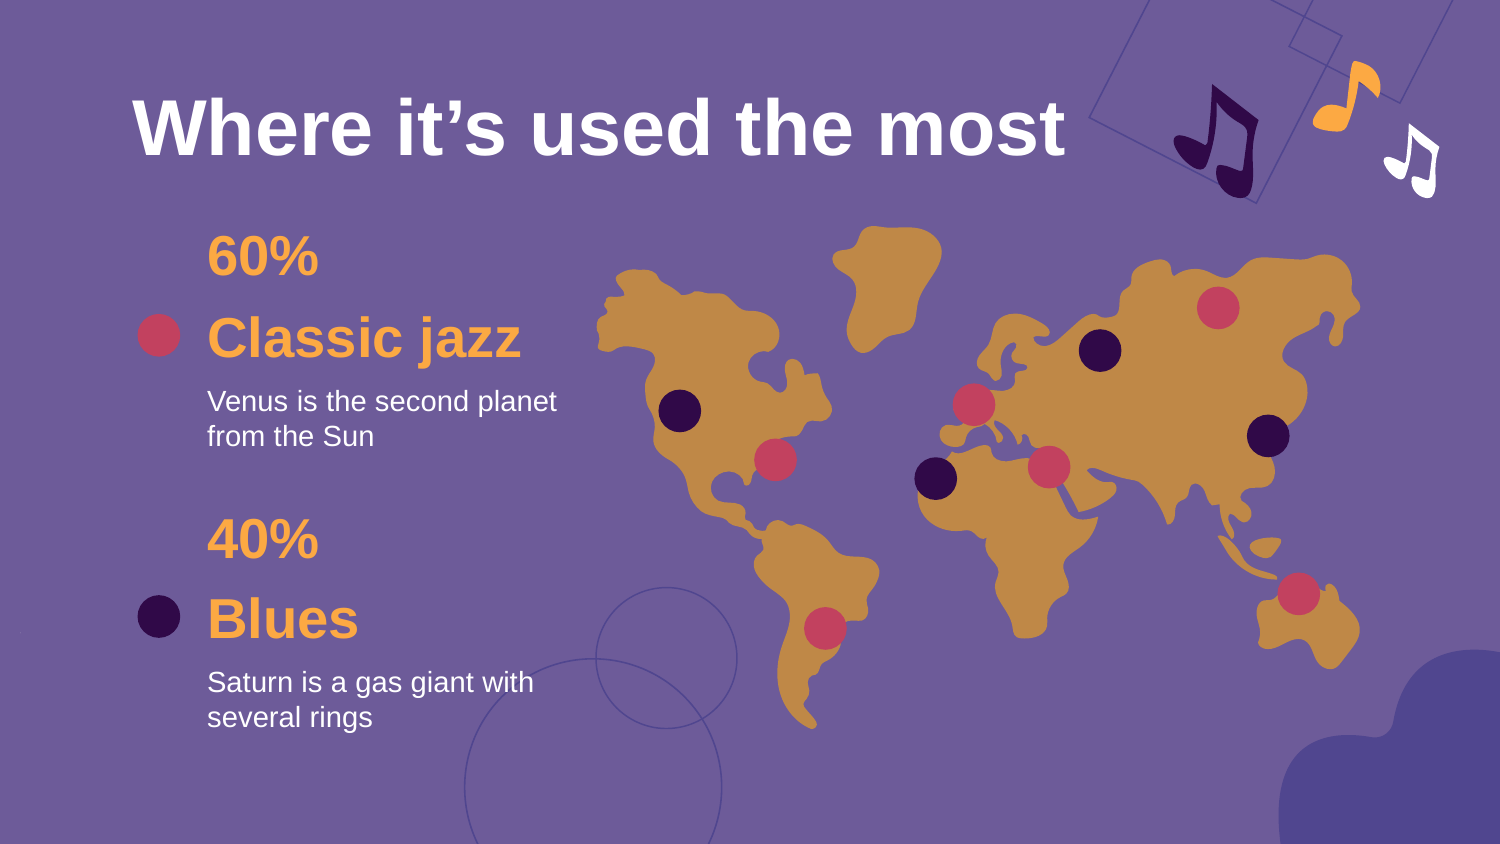

# Where it’s used the most

60%

Classic jazz

Venus is the second planet from the Sun

40%

Blues

Saturn is a gas giant with several rings